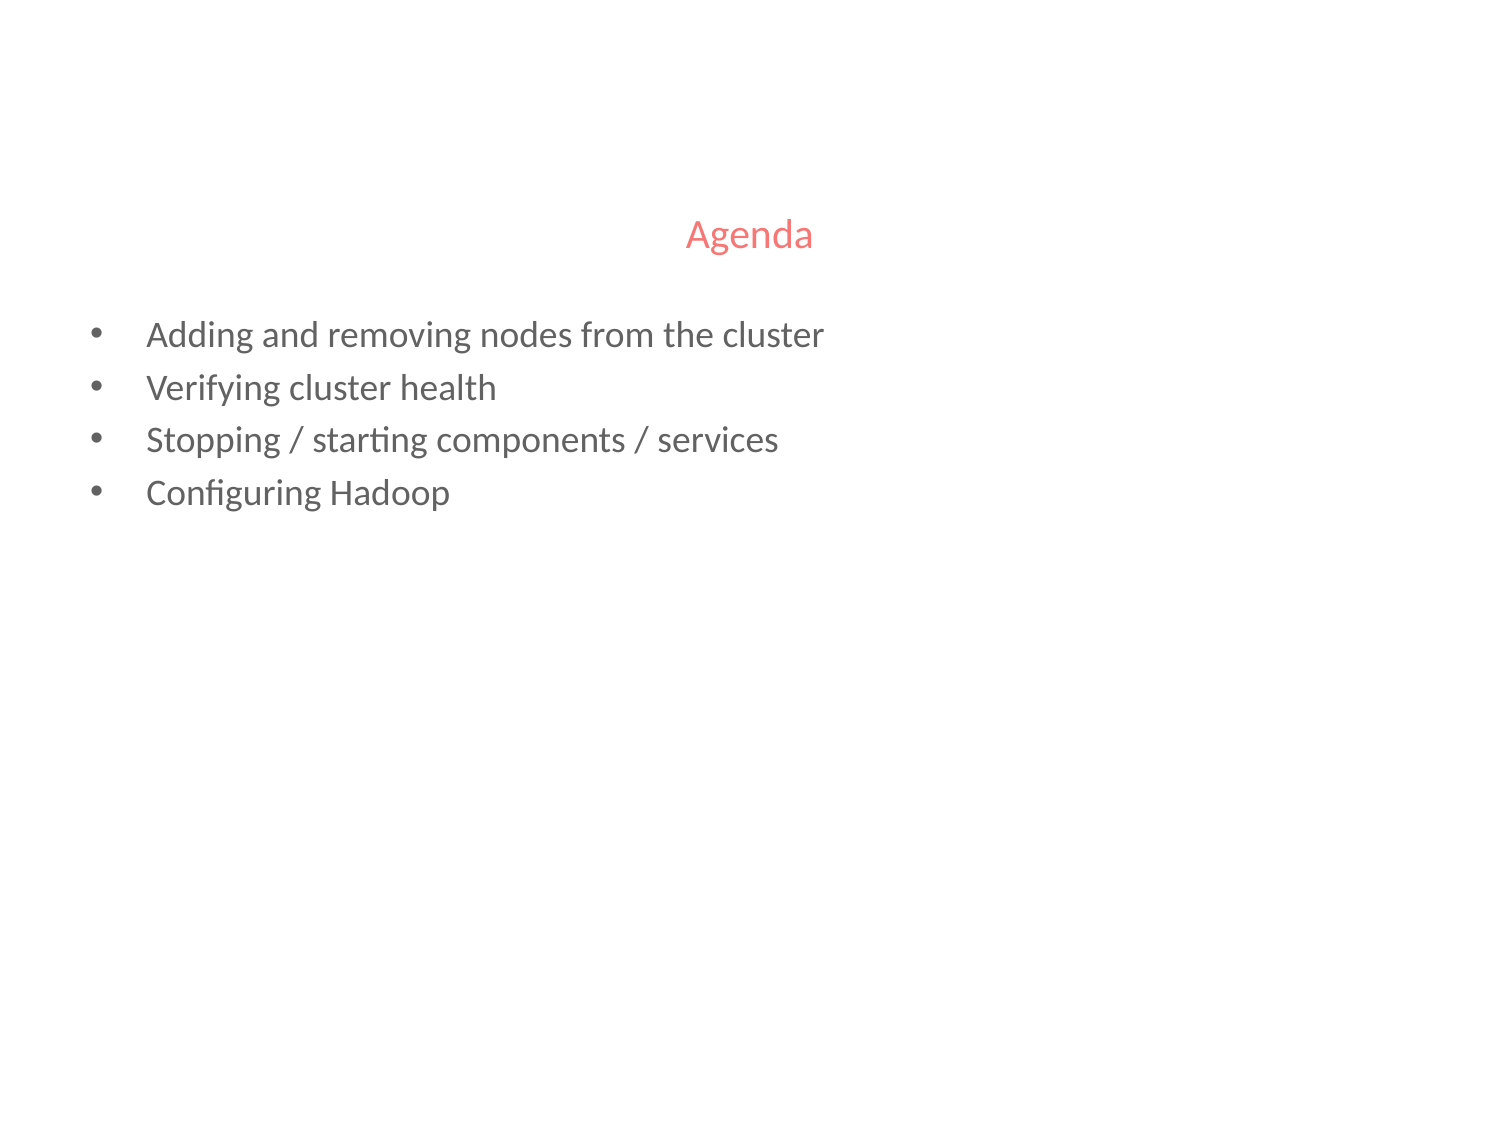

# Agenda
Adding and removing nodes from the cluster
Verifying cluster health
Stopping / starting components / services
Configuring Hadoop